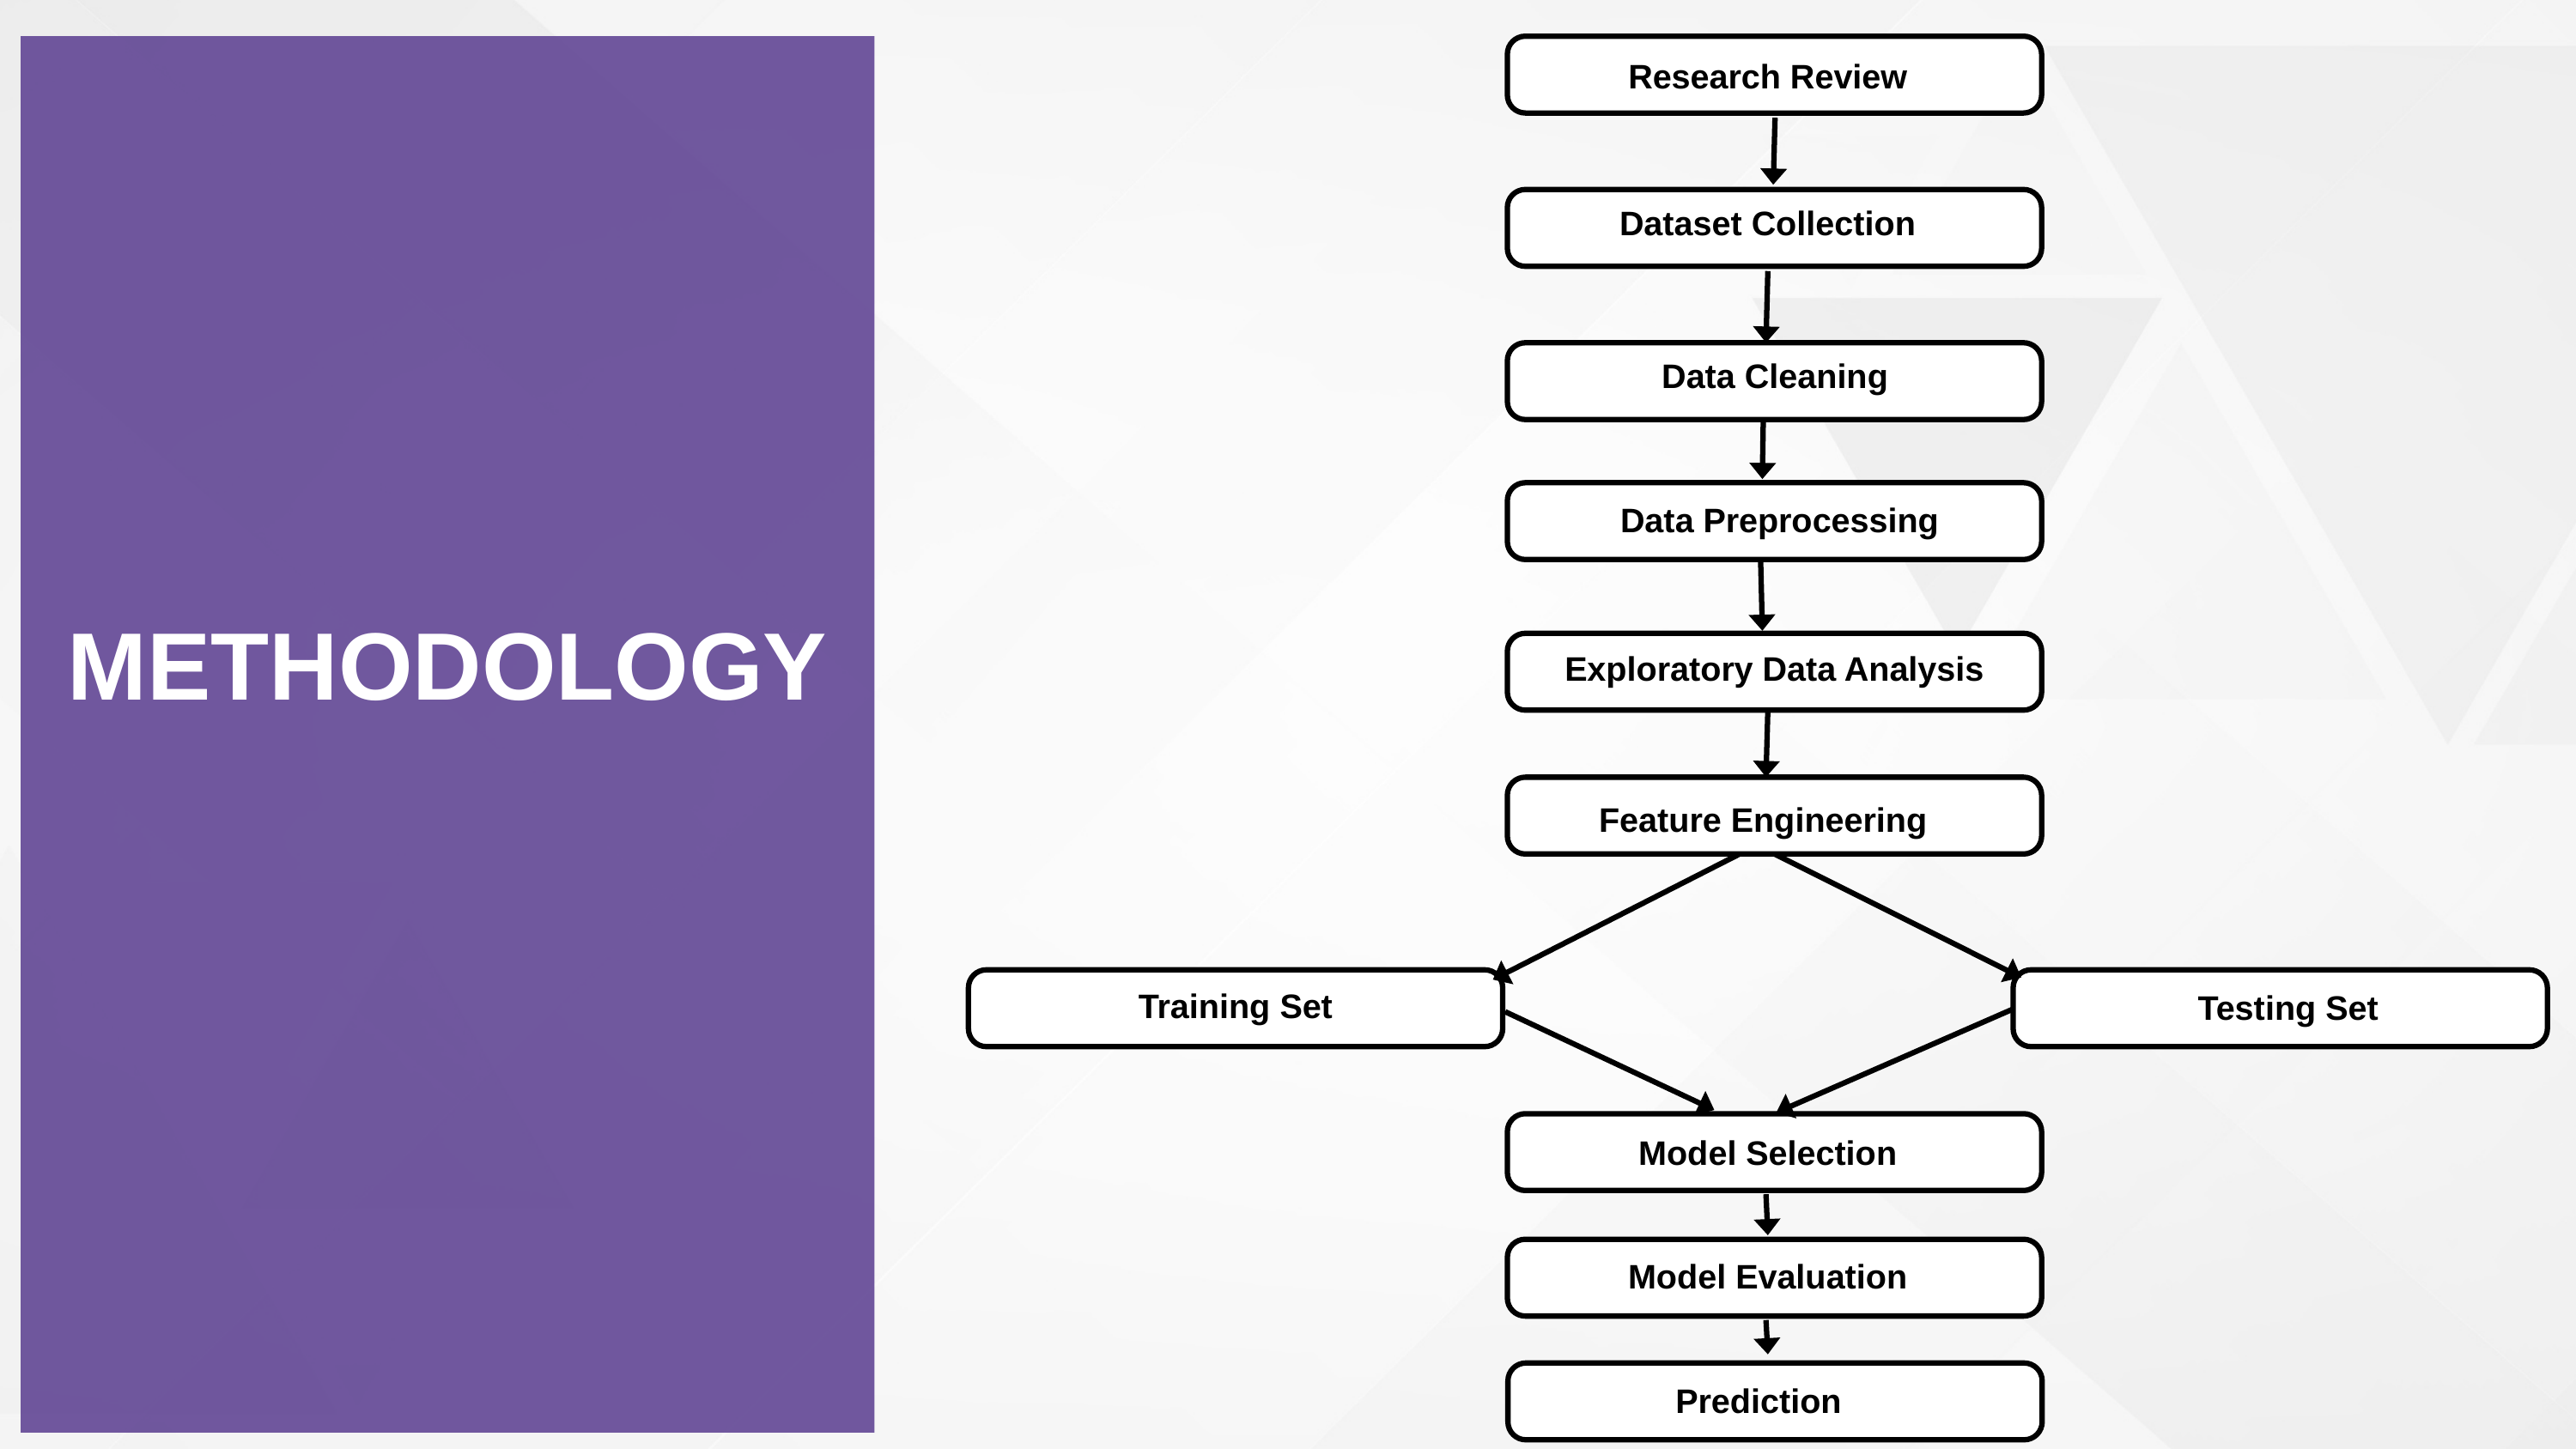

Research Review

Dataset Collection

Data Cleaning

Data Preprocessing

METHODOLOGY

Exploratory Data Analysis

Feature Engineering

Training Set
Testing Set

Model Selection

Model Evaluation

Prediction